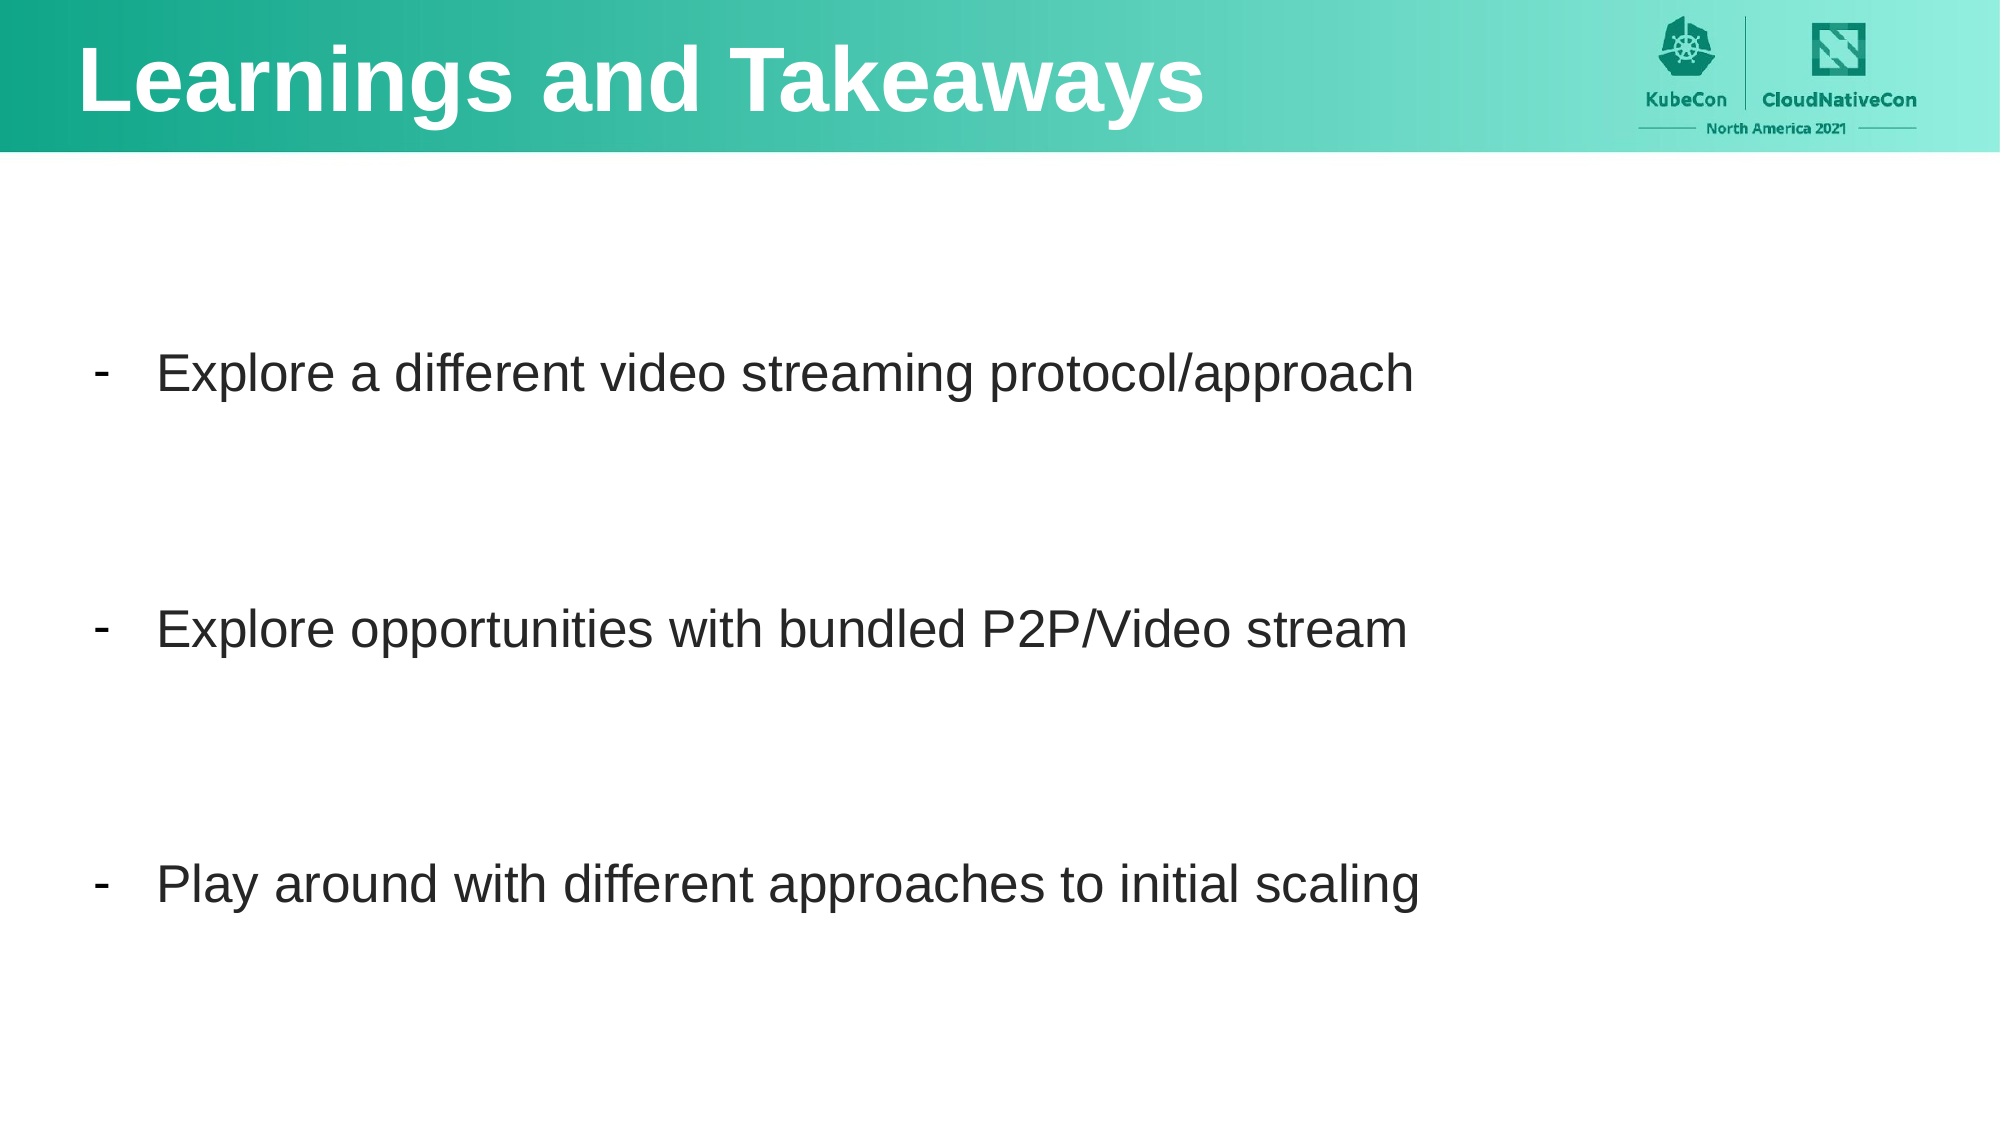

Learnings and Takeaways
Explore a different video streaming protocol/approach

Explore opportunities with bundled P2P/Video stream

Play around with different approaches to initial scaling